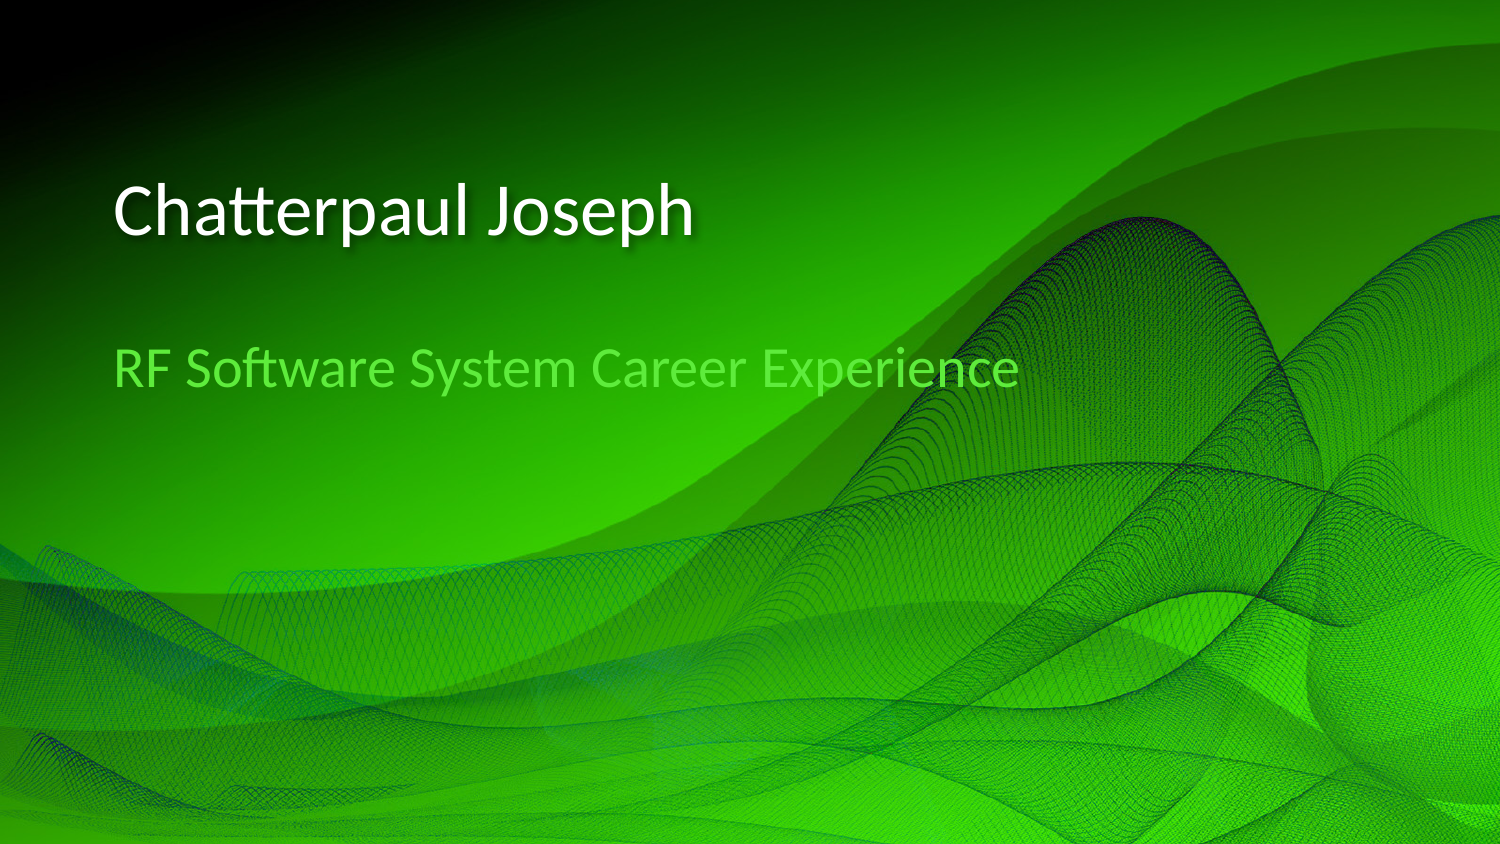

# Chatterpaul Joseph
RF Software System Career Experience